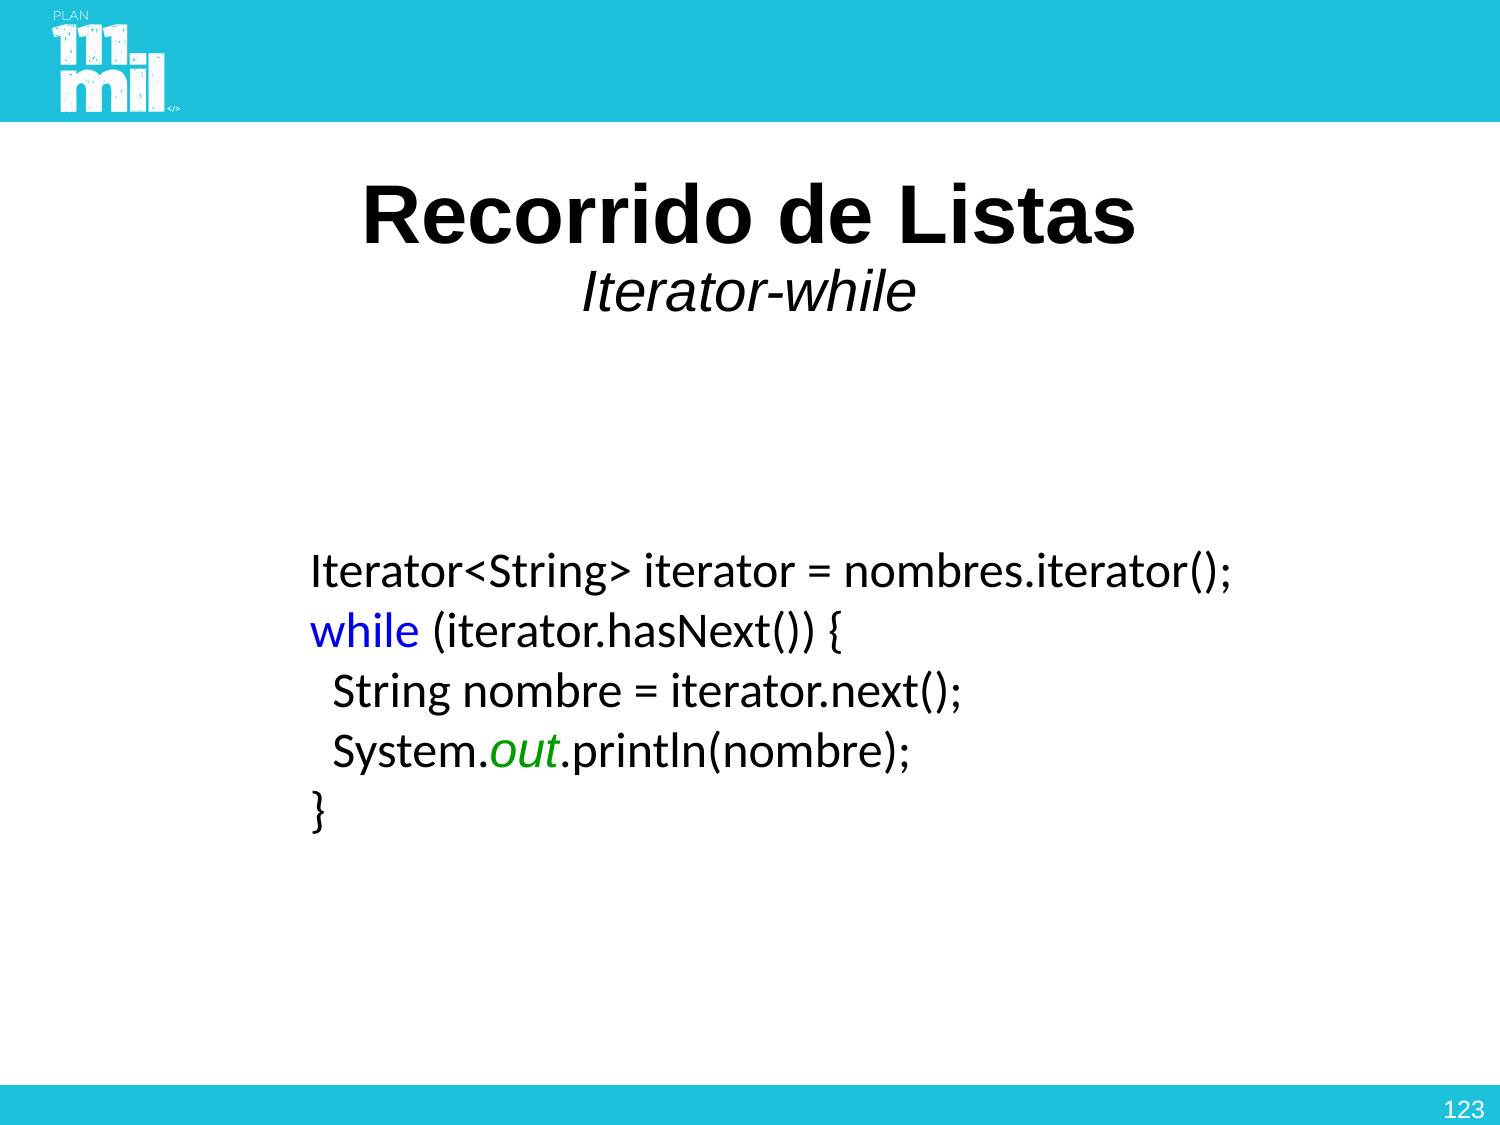

# Recorrido de Listas Iterator-while
Iterator<String> iterator = nombres.iterator(); while (iterator.hasNext()) {
  String nombre = iterator.next();
  System.out.println(nombre);
}
123